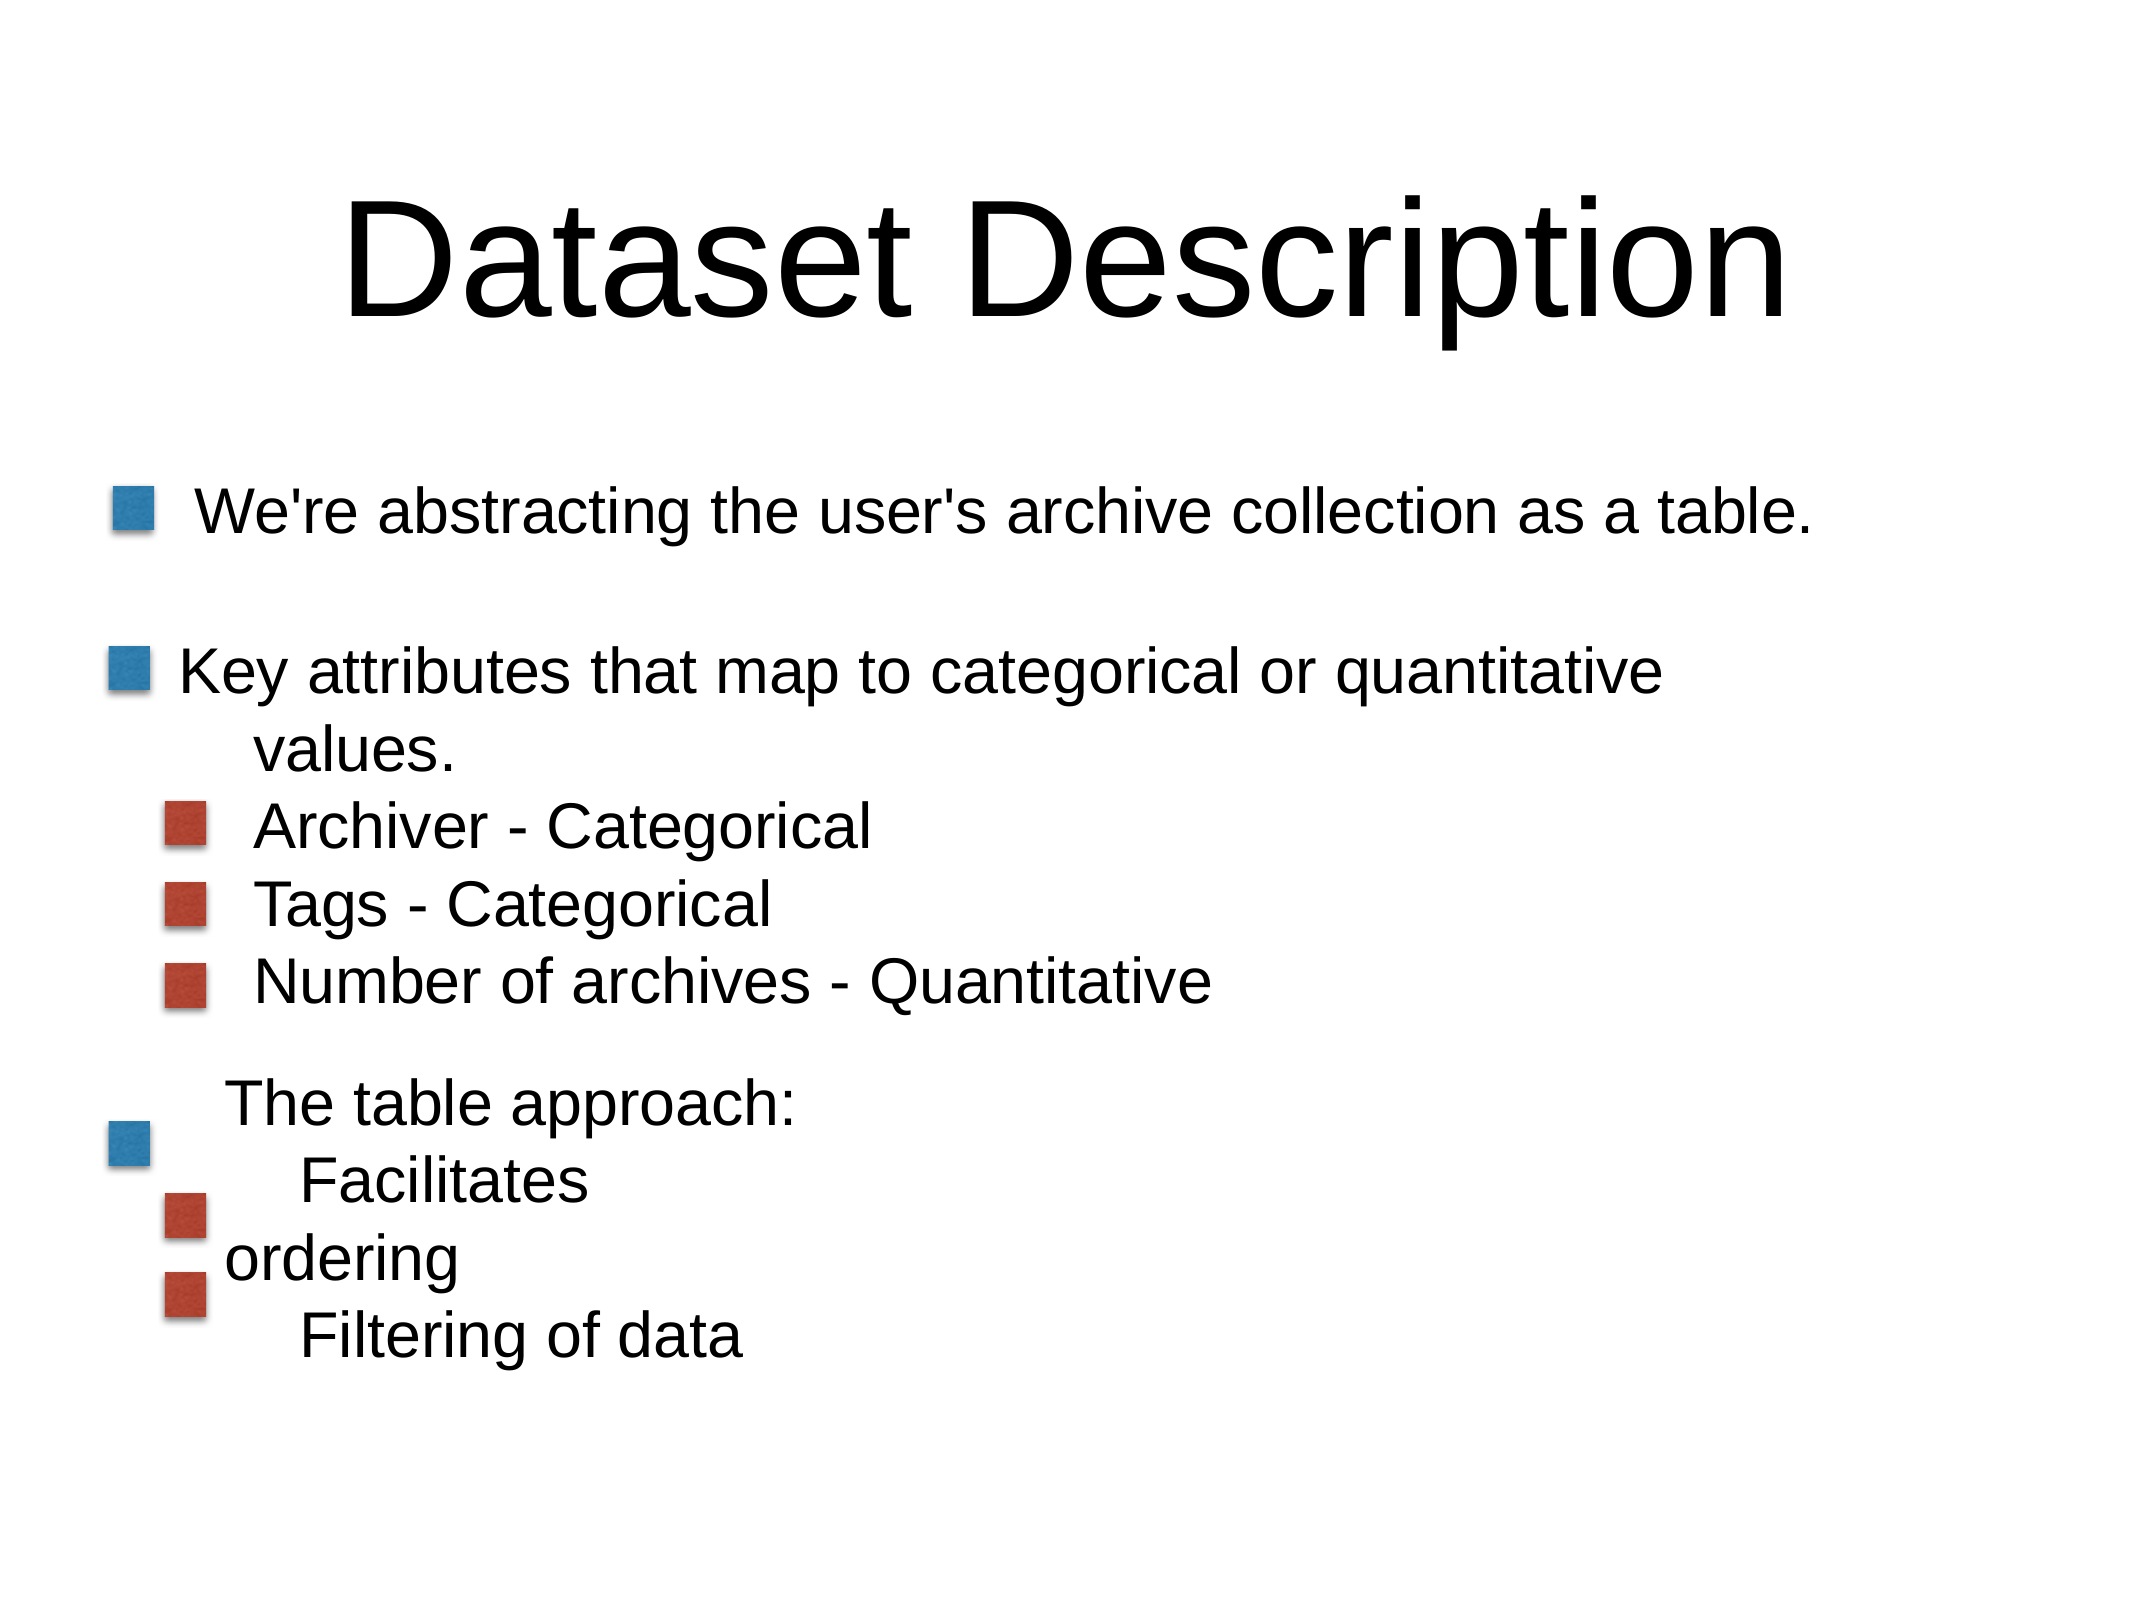

# Dataset Description
We're abstracting the user's archive collection as a table.

Key attributes that map to categorical or quantitative
values.
Archiver - Categorical
Tags - Categorical
Number of archives - Quantitative

The table approach:
Facilitates ordering
Filtering of data